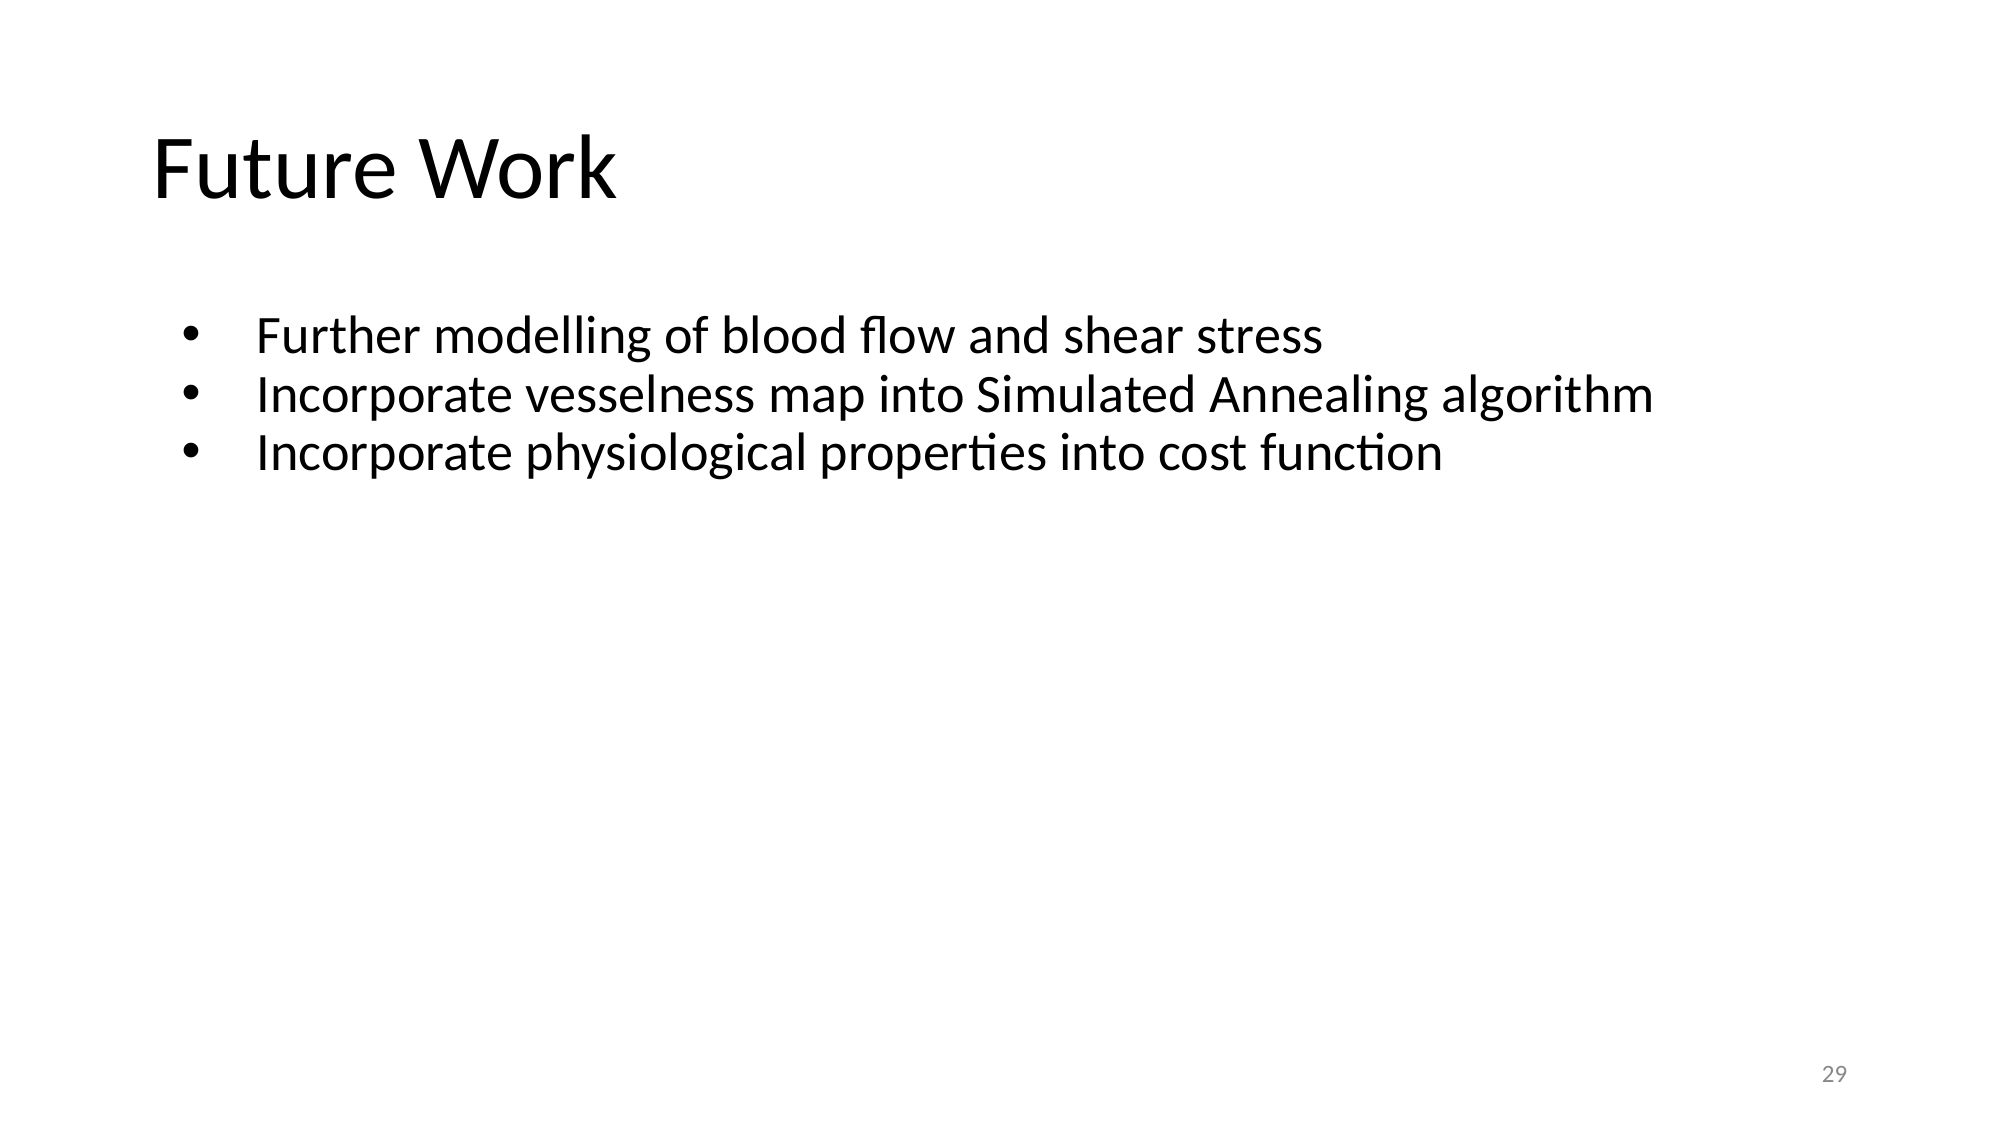

# Future Work
Further modelling of blood flow and shear stress
Incorporate vesselness map into Simulated Annealing algorithm
Incorporate physiological properties into cost function
29